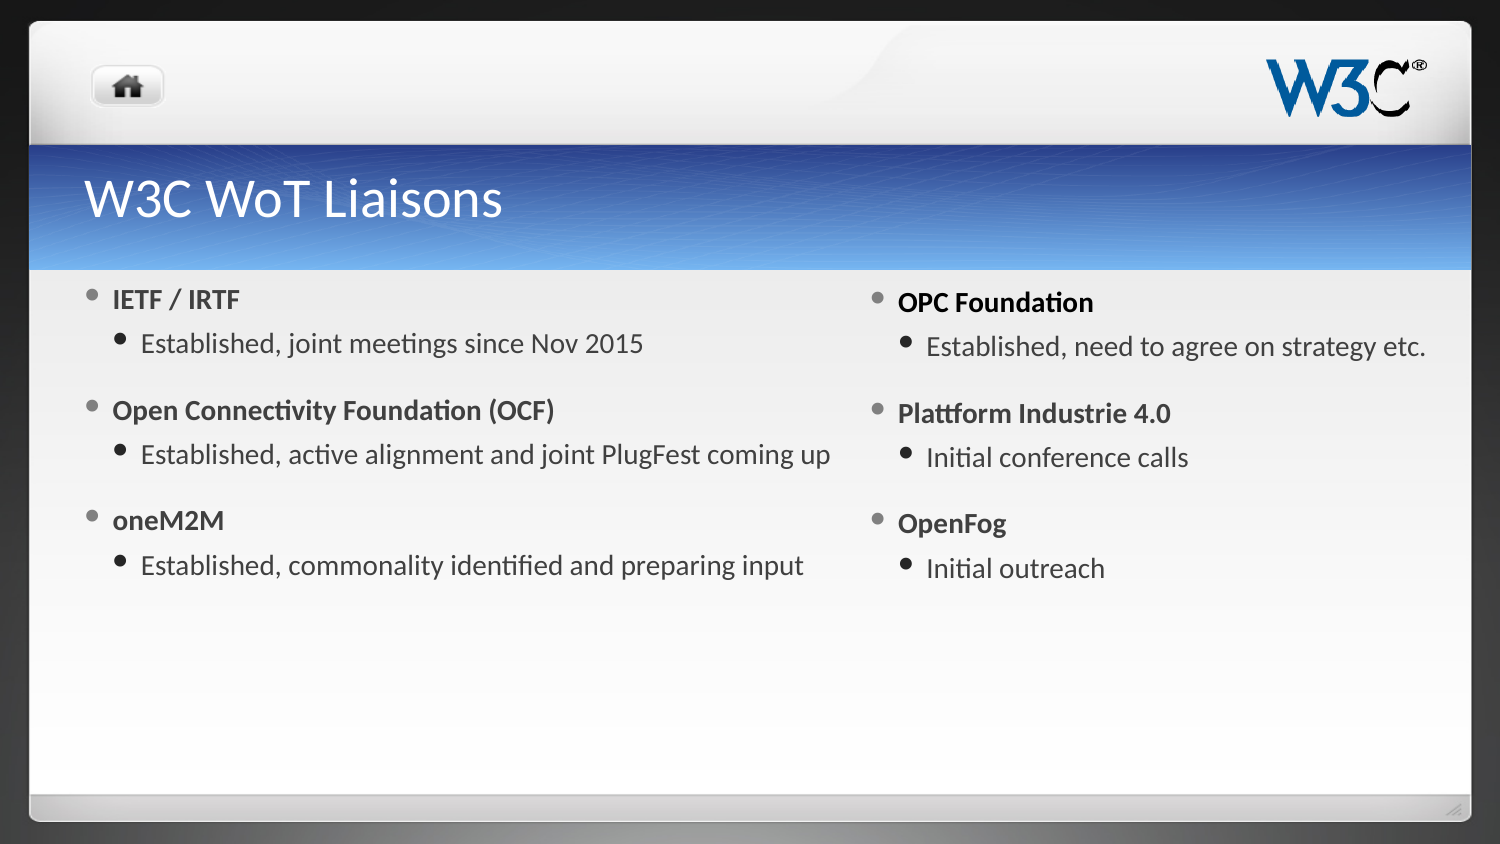

# W3C WoT Liaisons
IETF / IRTF
Established, joint meetings since Nov 2015
Open Connectivity Foundation (OCF)
Established, active alignment and joint PlugFest coming up
oneM2M
Established, commonality identified and preparing input
OPC Foundation
Established, need to agree on strategy etc.
Plattform Industrie 4.0
Initial conference calls
OpenFog
Initial outreach